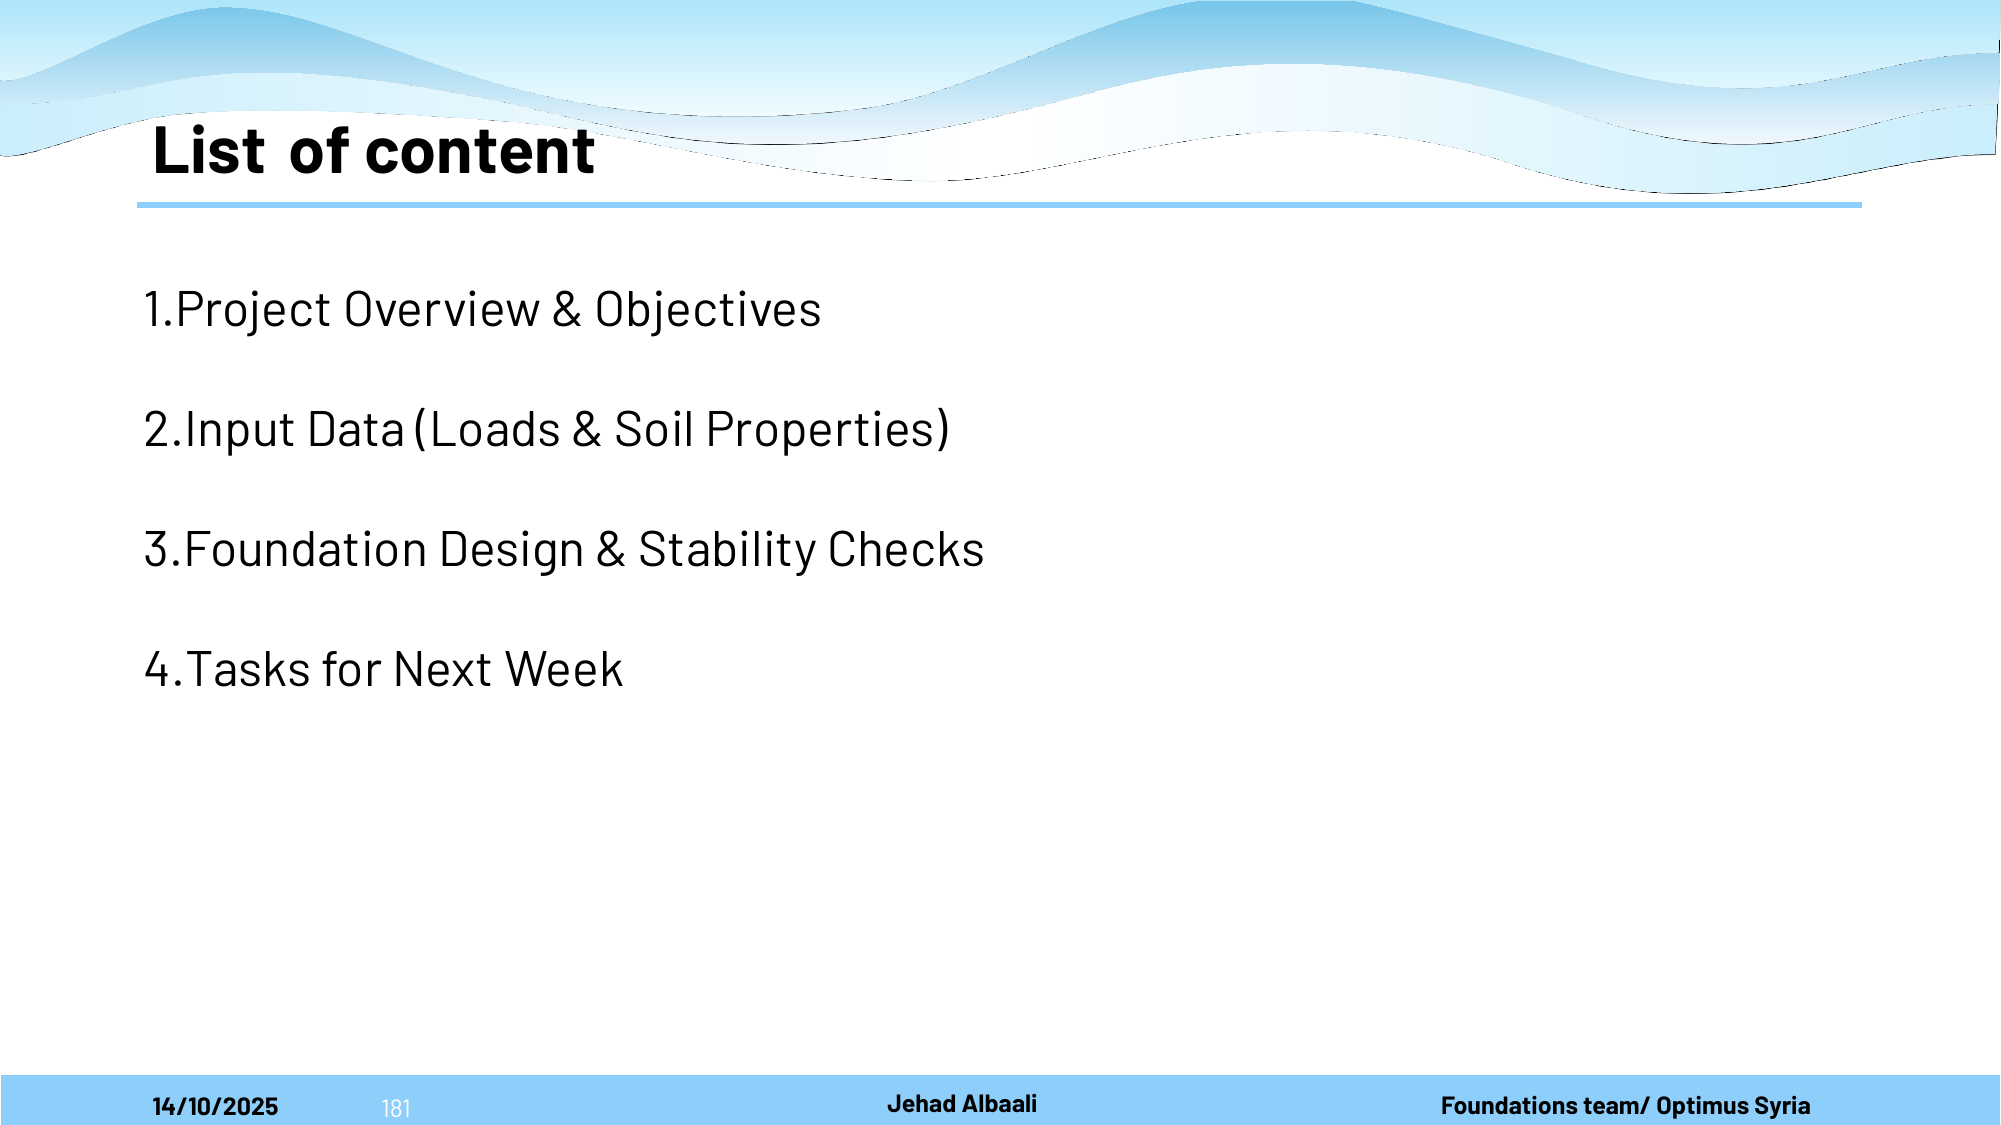

# List of content
Project Overview & Objectives
Input Data (Loads & Soil Properties)
Foundation Design & Stability Checks
Tasks for Next Week
Foundations team/ Optimus Syria
14/10/2025
181
 Jehad Albaali